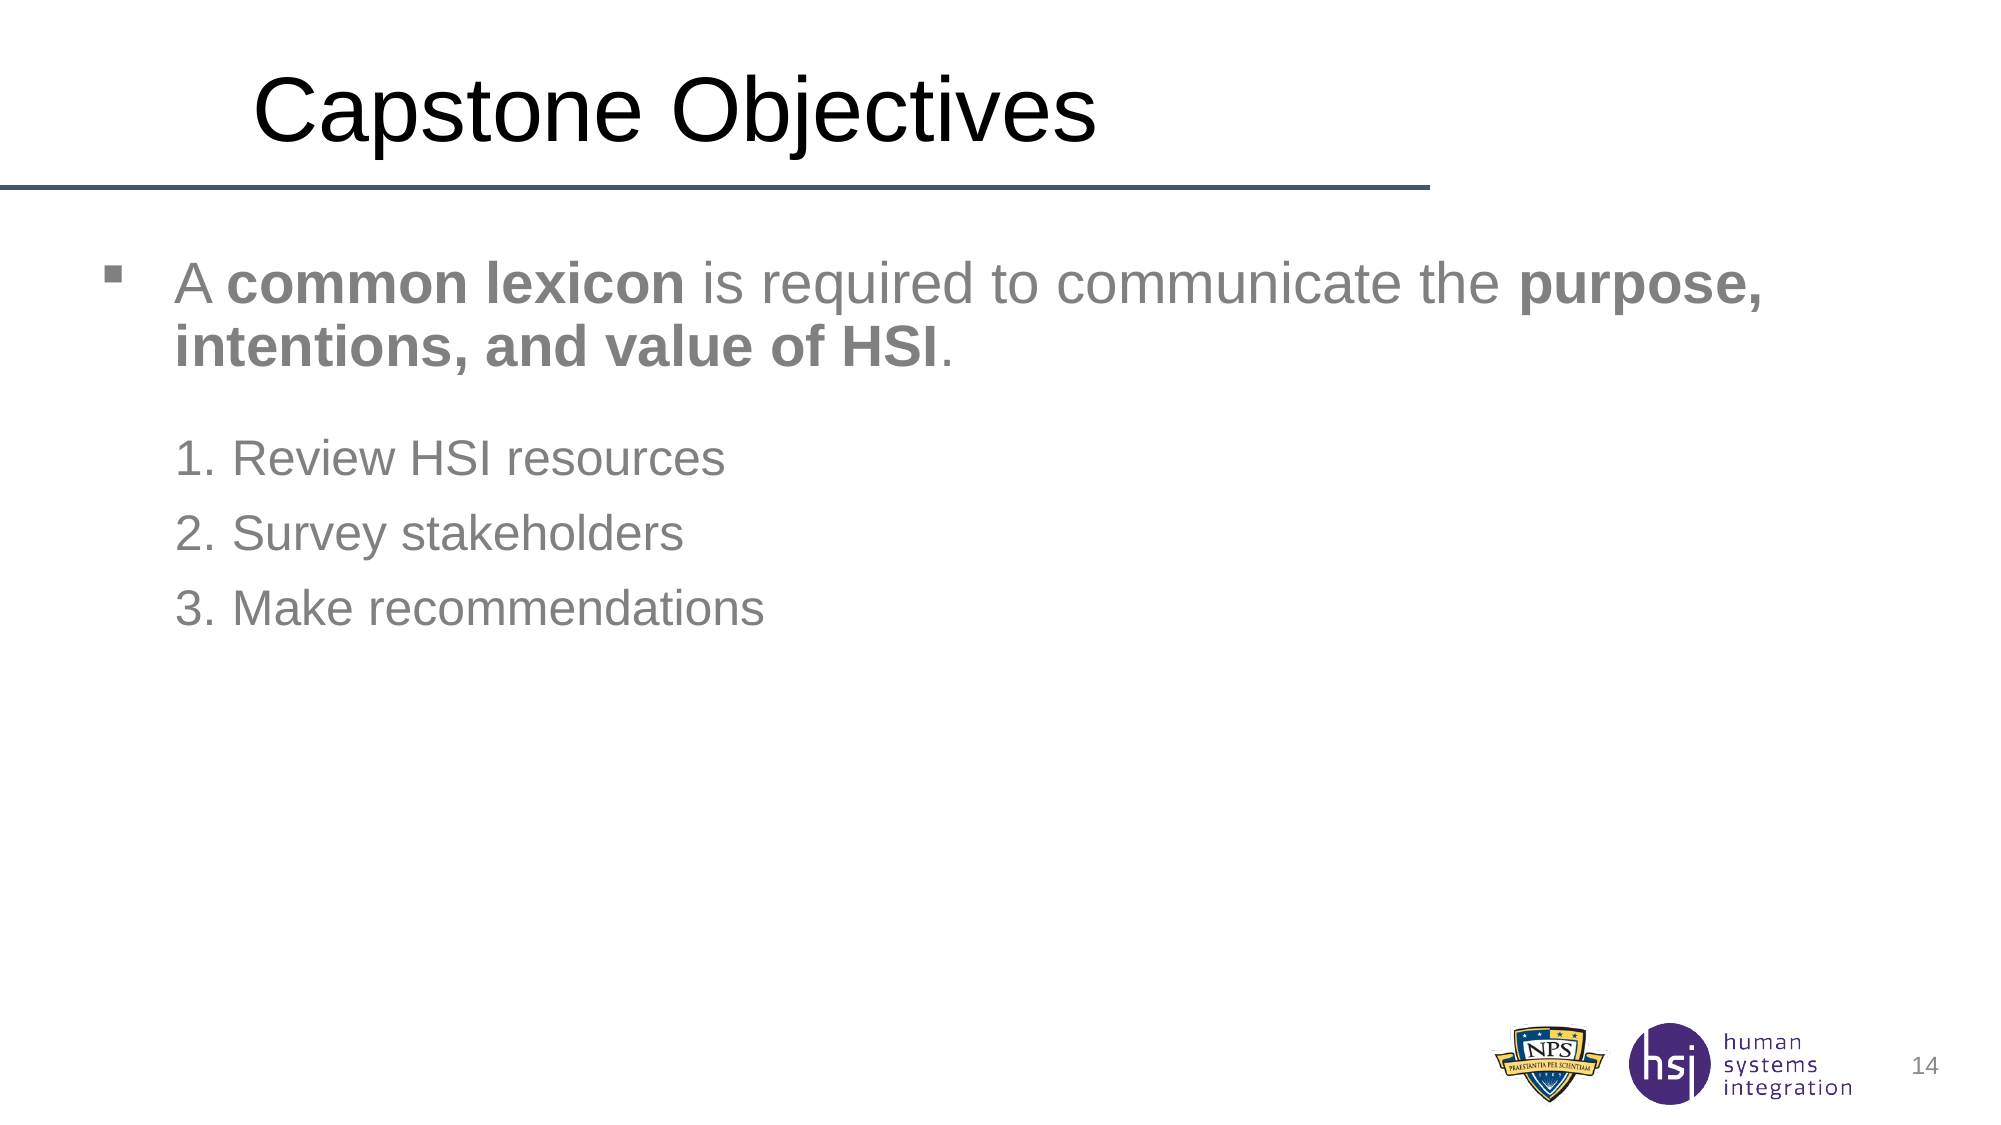

# Capstone Objectives
A common lexicon is required to communicate the purpose, intentions, and value of HSI.

Review HSI resources
Survey stakeholders
Make recommendations
14